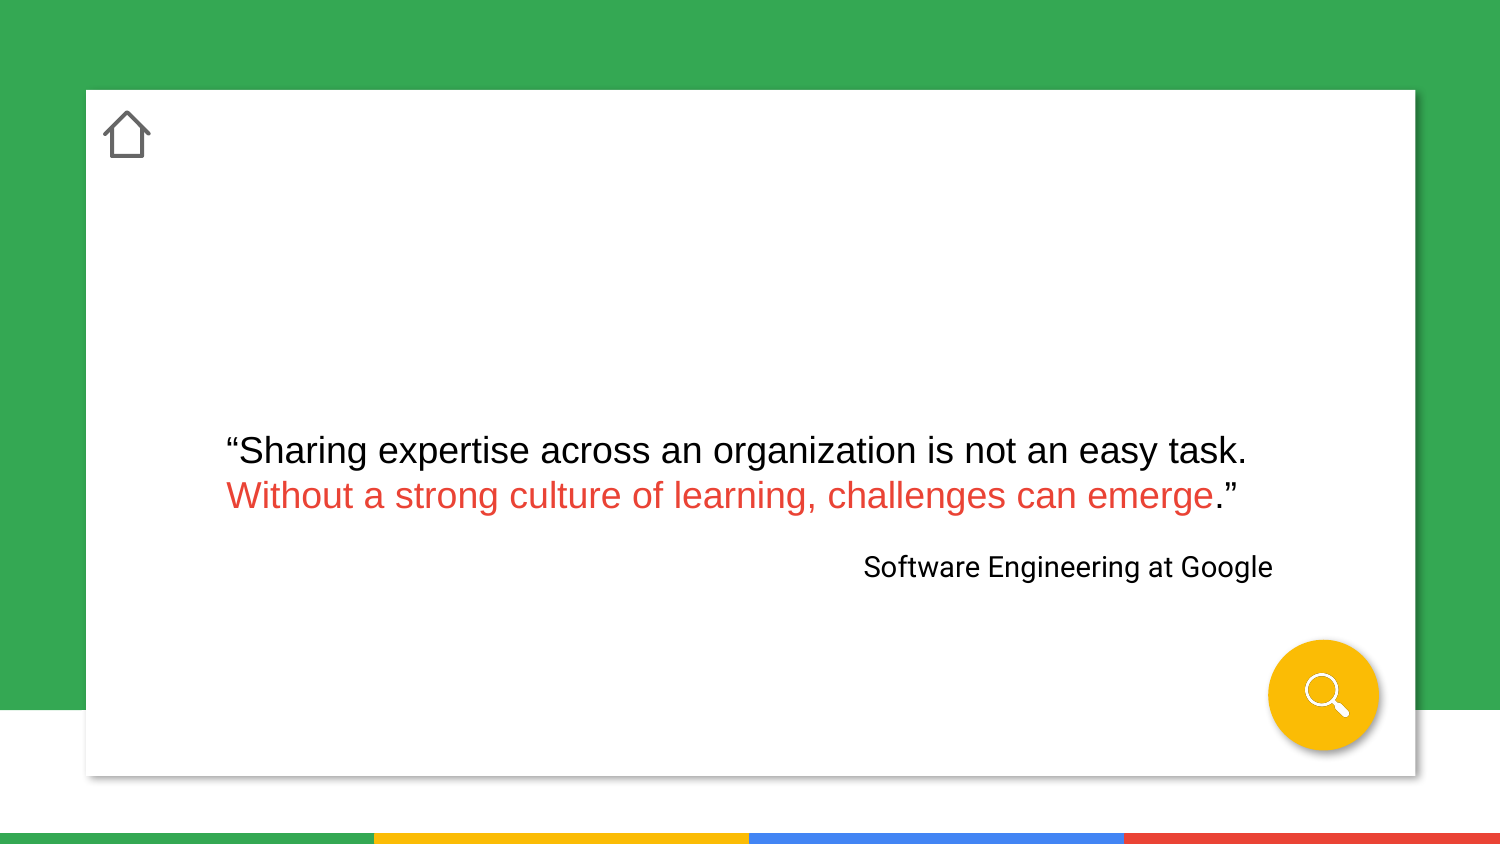

“Sharing expertise across an organization is not an easy task. Without a strong culture of learning, challenges can emerge.”
Software Engineering at Google